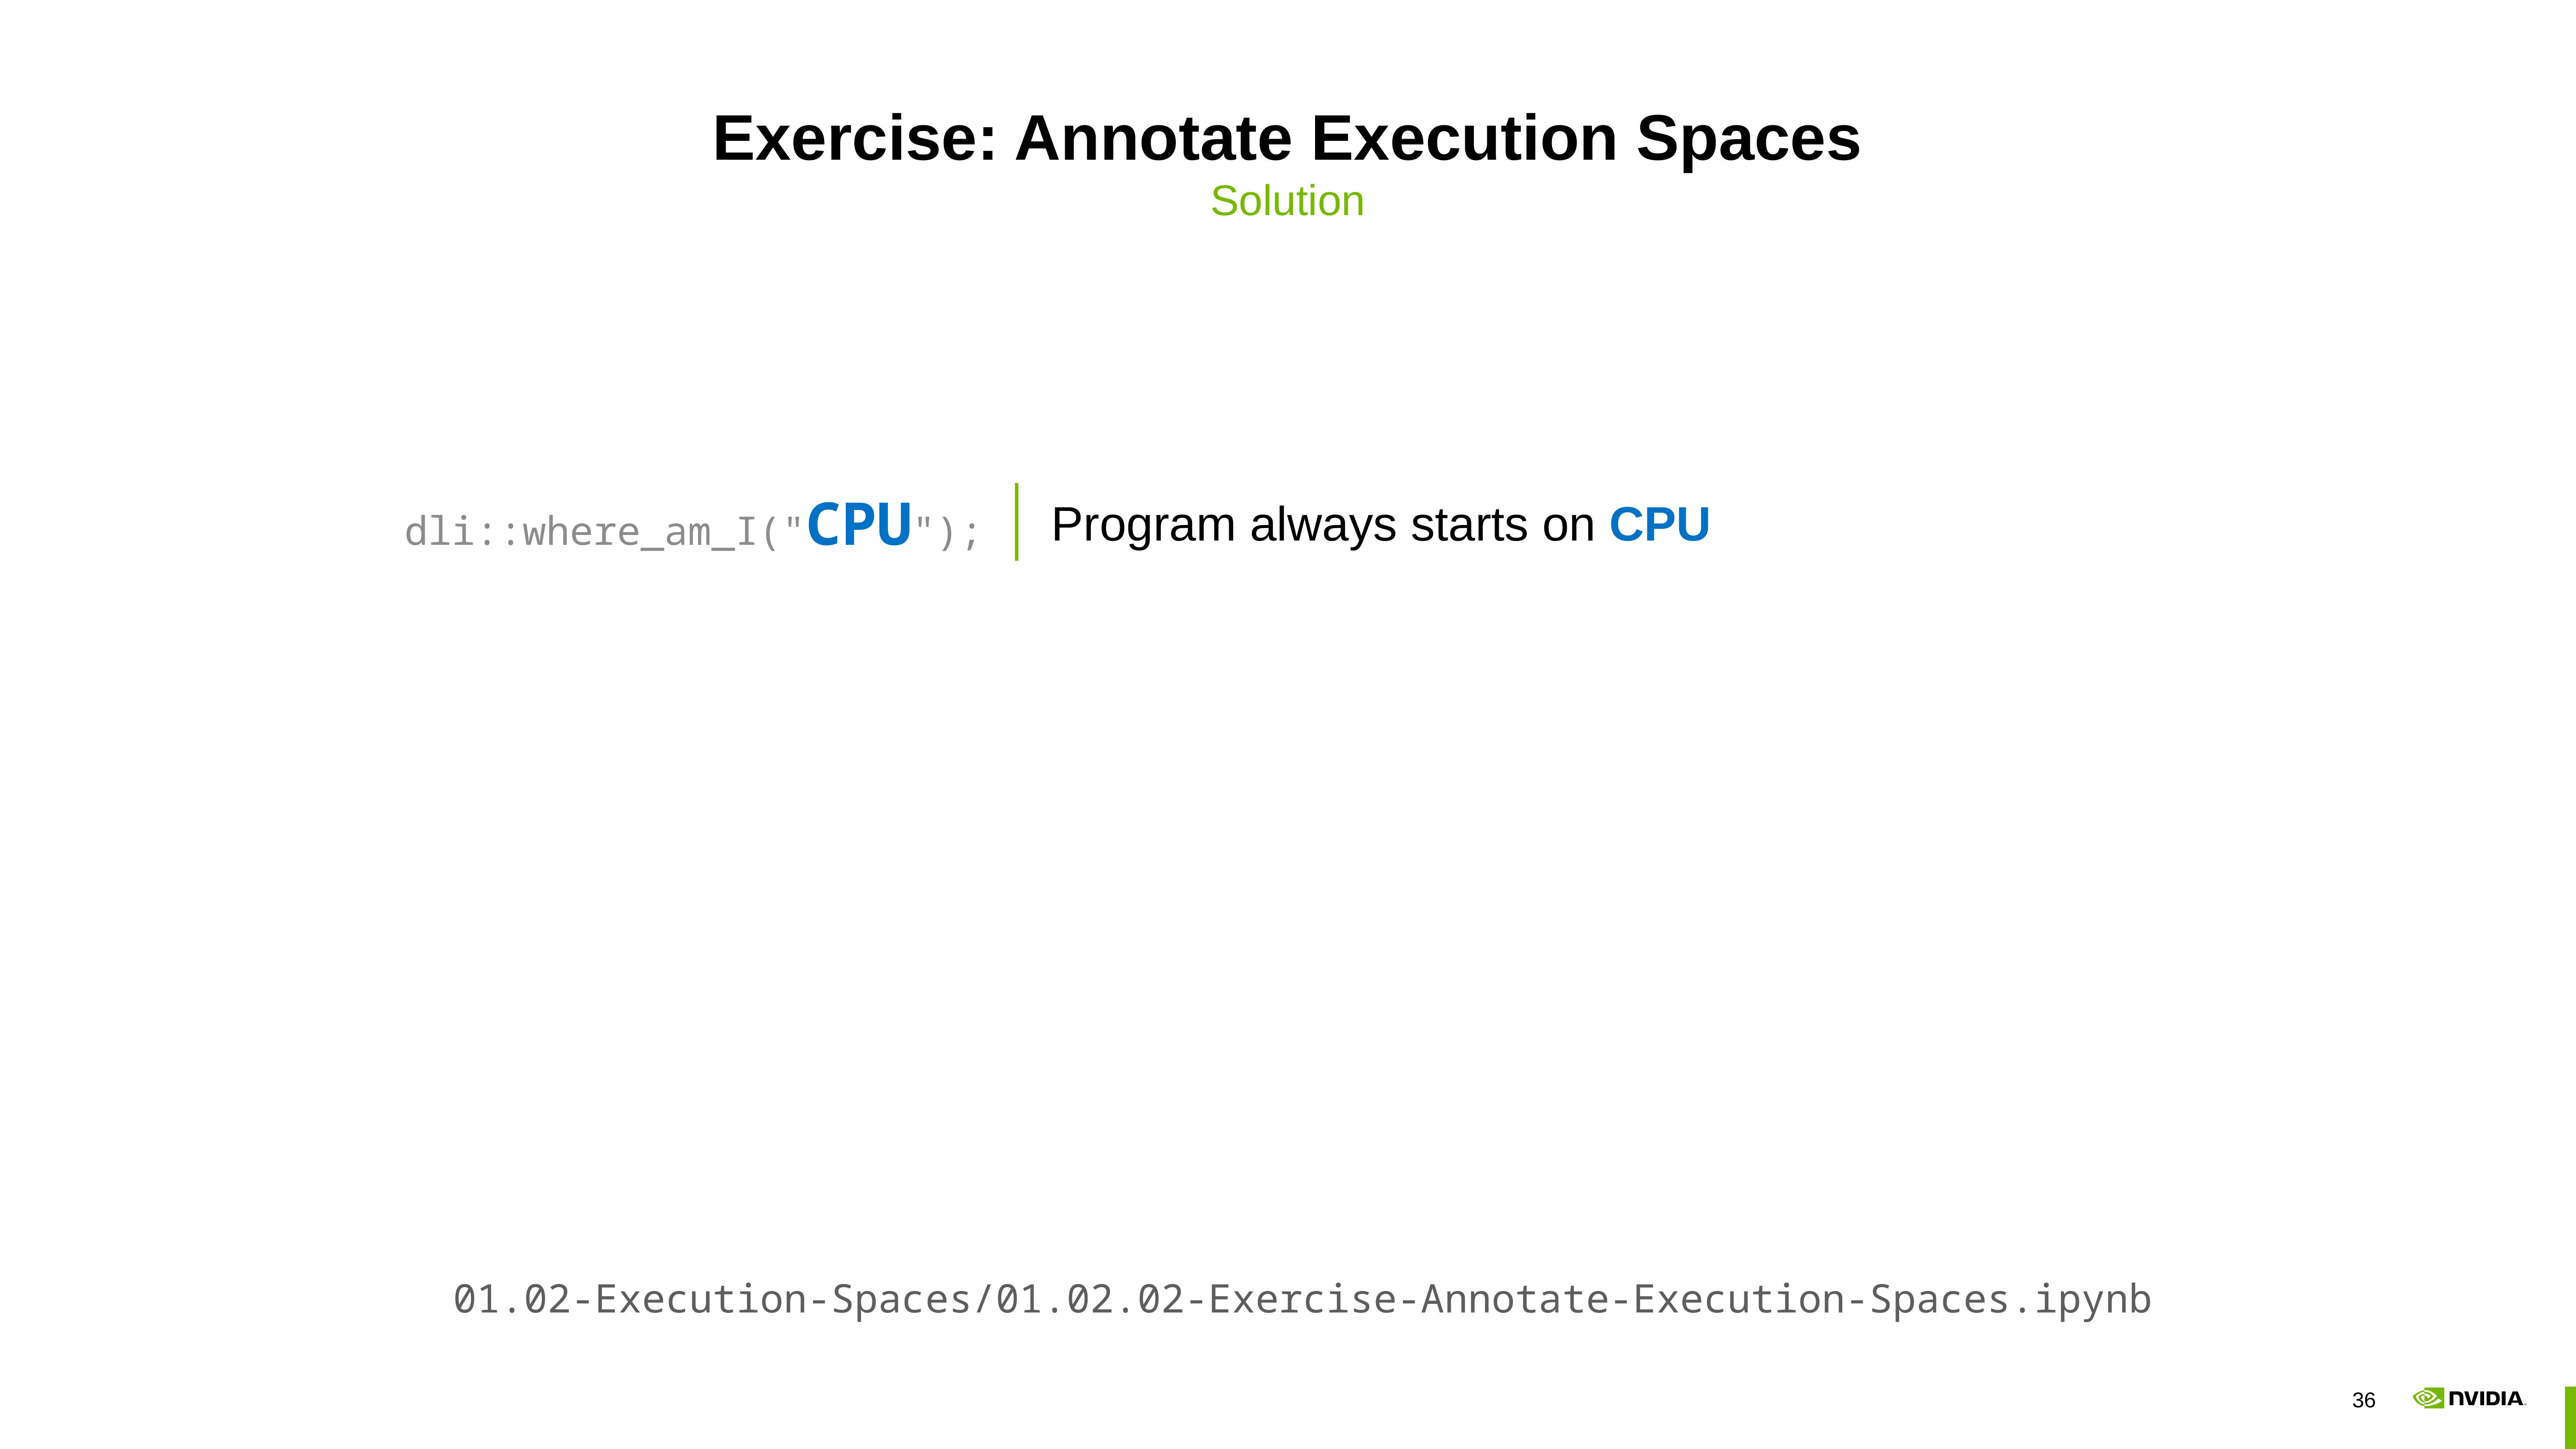

# Exercise: Annotate Execution Spaces
Solution
dli::where_am_I("CPU");
Program always starts on CPU
01.02-Execution-Spaces/01.02.02-Exercise-Annotate-Execution-Spaces.ipynb